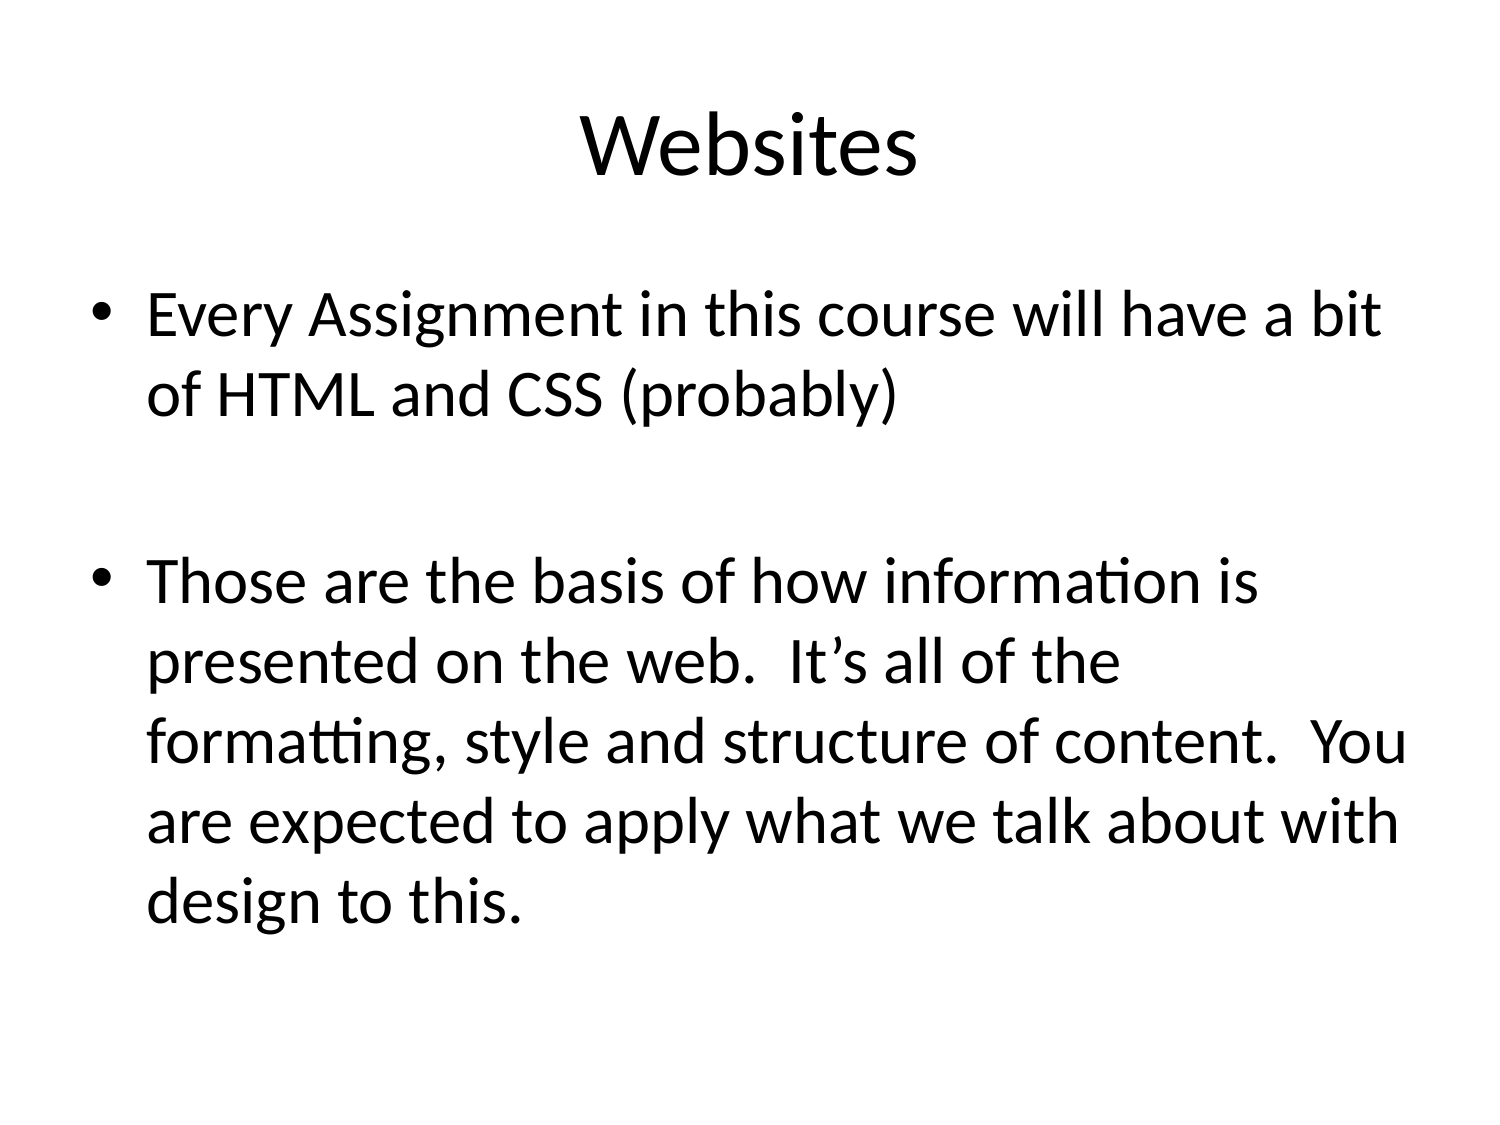

# Websites
Every Assignment in this course will have a bit of HTML and CSS (probably)

Those are the basis of how information is presented on the web.  It’s all of the formatting, style and structure of content.  You are expected to apply what we talk about with design to this.